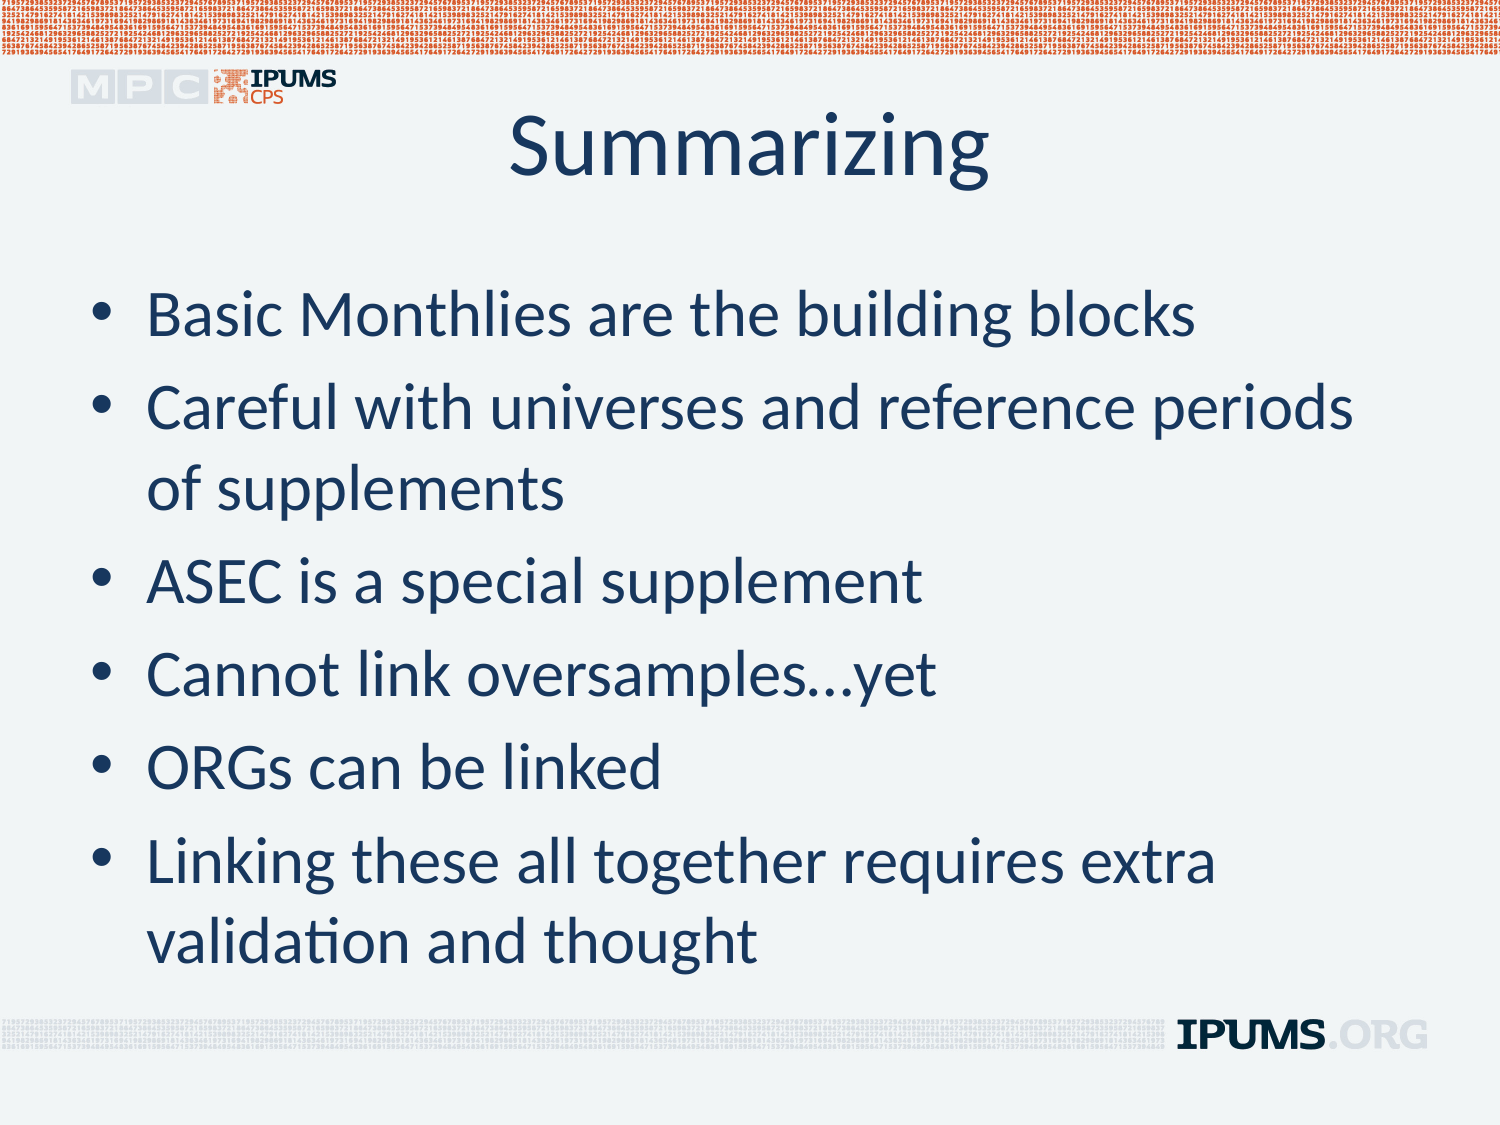

# Summarizing
Basic Monthlies are the building blocks
Careful with universes and reference periods of supplements
ASEC is a special supplement
Cannot link oversamples…yet
ORGs can be linked
Linking these all together requires extra validation and thought